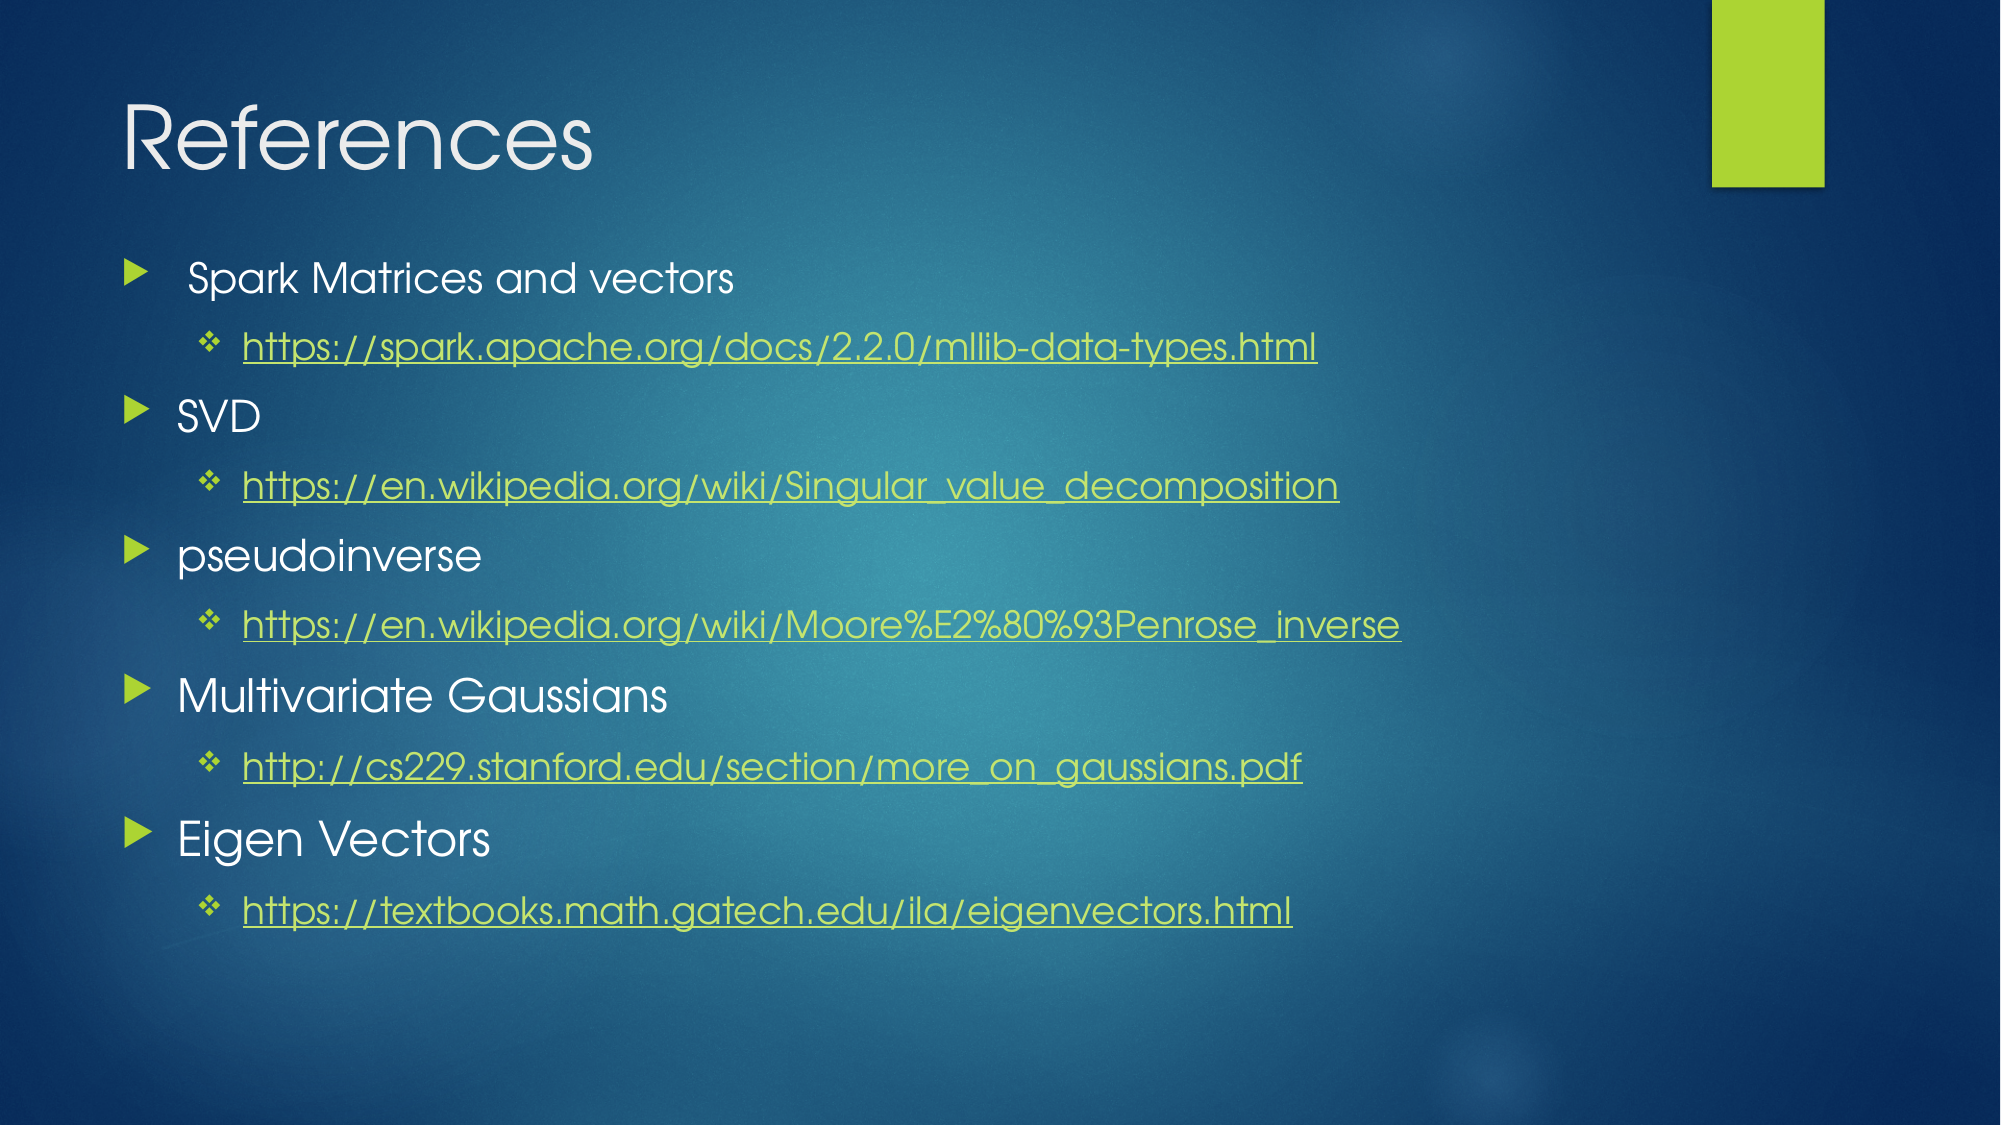

# References
 Spark Matrices and vectors
https://spark.apache.org/docs/2.2.0/mllib-data-types.html
SVD
https://en.wikipedia.org/wiki/Singular_value_decomposition
pseudoinverse
https://en.wikipedia.org/wiki/Moore%E2%80%93Penrose_inverse
Multivariate Gaussians
http://cs229.stanford.edu/section/more_on_gaussians.pdf
Eigen Vectors
https://textbooks.math.gatech.edu/ila/eigenvectors.html